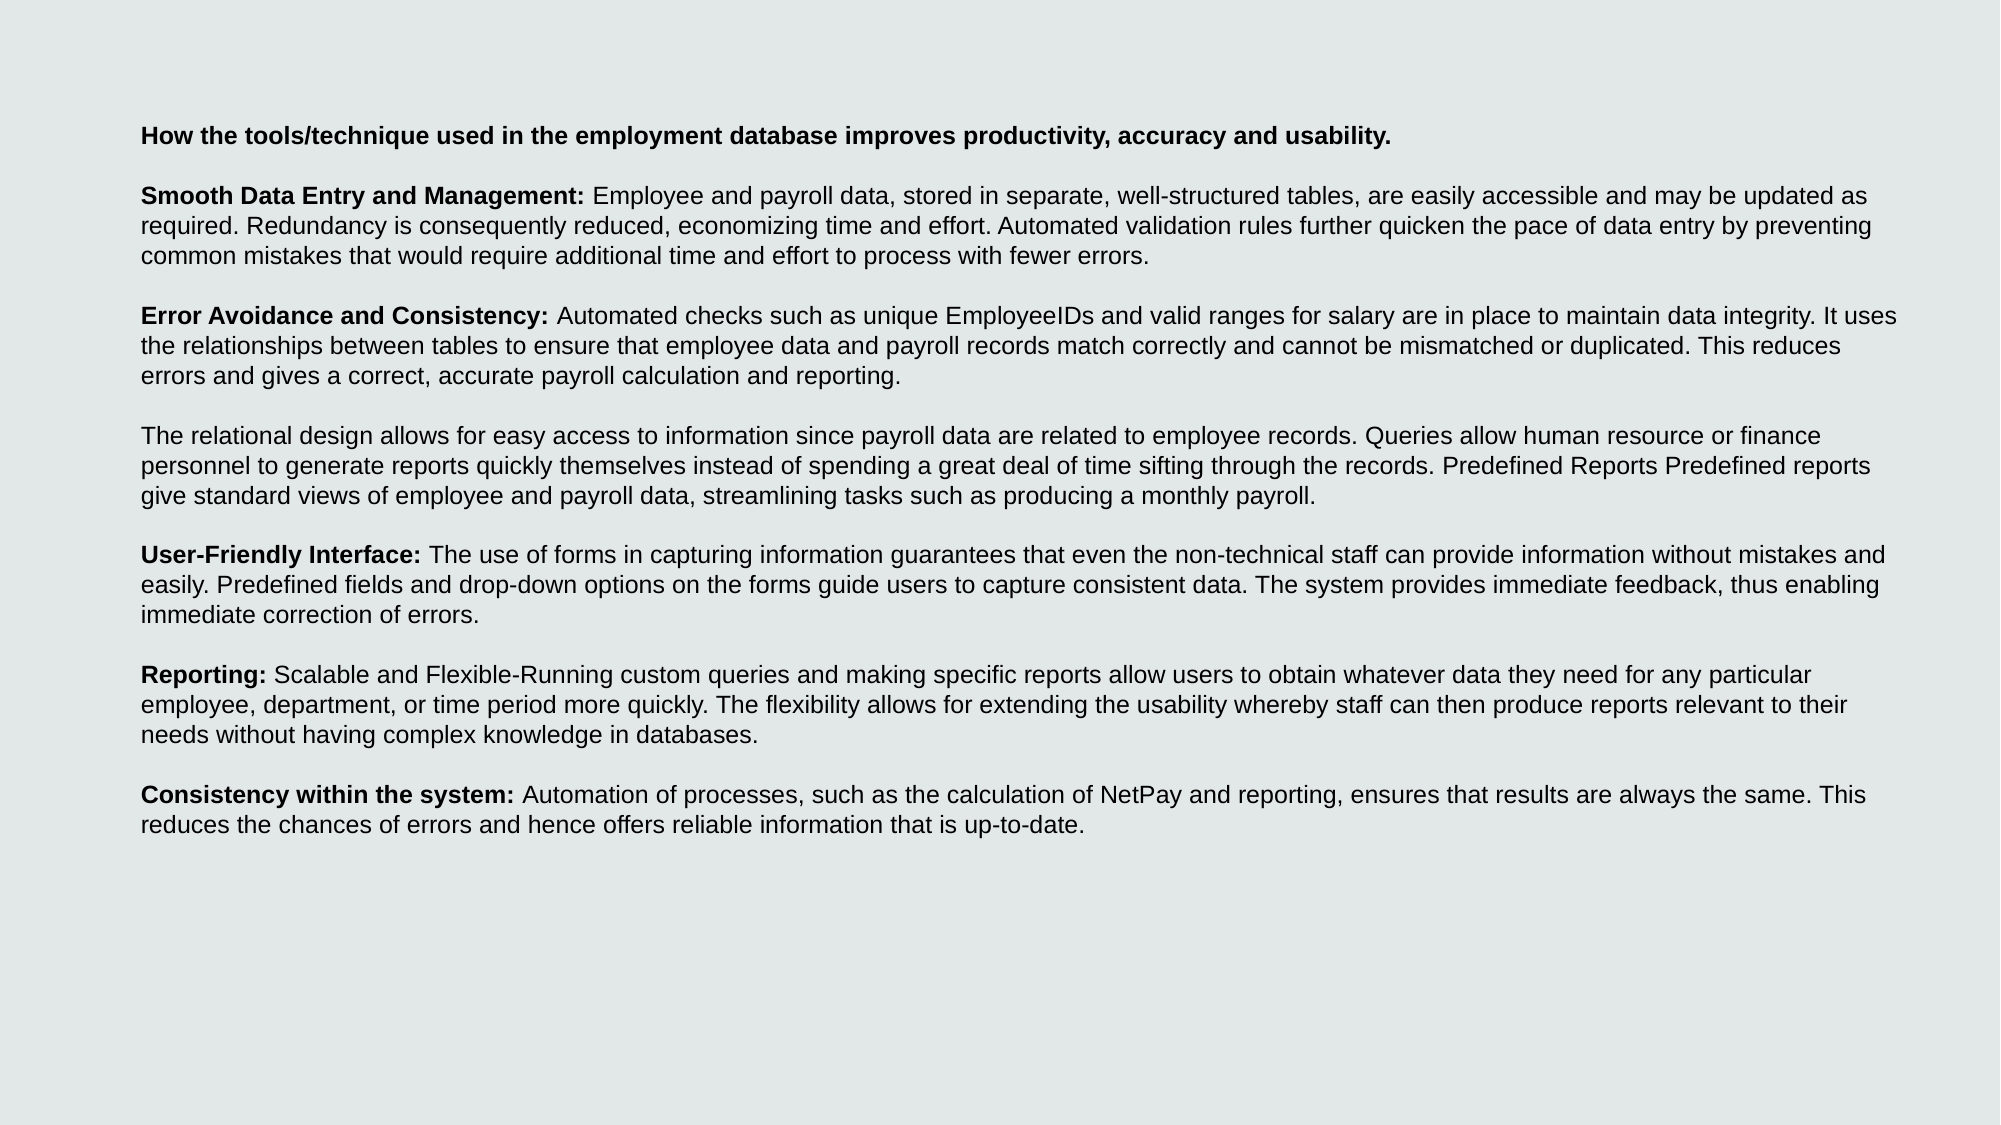

How the tools/technique used in the employment database improves productivity, accuracy and usability.

Smooth Data Entry and Management: Employee and payroll data, stored in separate, well-structured tables, are easily accessible and may be updated as required. Redundancy is consequently reduced, economizing time and effort. Automated validation rules further quicken the pace of data entry by preventing common mistakes that would require additional time and effort to process with fewer errors.

Error Avoidance and Consistency: Automated checks such as unique EmployeeIDs and valid ranges for salary are in place to maintain data integrity. It uses the relationships between tables to ensure that employee data and payroll records match correctly and cannot be mismatched or duplicated. This reduces errors and gives a correct, accurate payroll calculation and reporting.

The relational design allows for easy access to information since payroll data are related to employee records. Queries allow human resource or finance personnel to generate reports quickly themselves instead of spending a great deal of time sifting through the records. Predefined Reports Predefined reports give standard views of employee and payroll data, streamlining tasks such as producing a monthly payroll.

User-Friendly Interface: The use of forms in capturing information guarantees that even the non-technical staff can provide information without mistakes and easily. Predefined fields and drop-down options on the forms guide users to capture consistent data. The system provides immediate feedback, thus enabling immediate correction of errors.

Reporting: Scalable and Flexible-Running custom queries and making specific reports allow users to obtain whatever data they need for any particular employee, department, or time period more quickly. The flexibility allows for extending the usability whereby staff can then produce reports relevant to their needs without having complex knowledge in databases.

Consistency within the system: Automation of processes, such as the calculation of NetPay and reporting, ensures that results are always the same. This reduces the chances of errors and hence offers reliable information that is up-to-date.